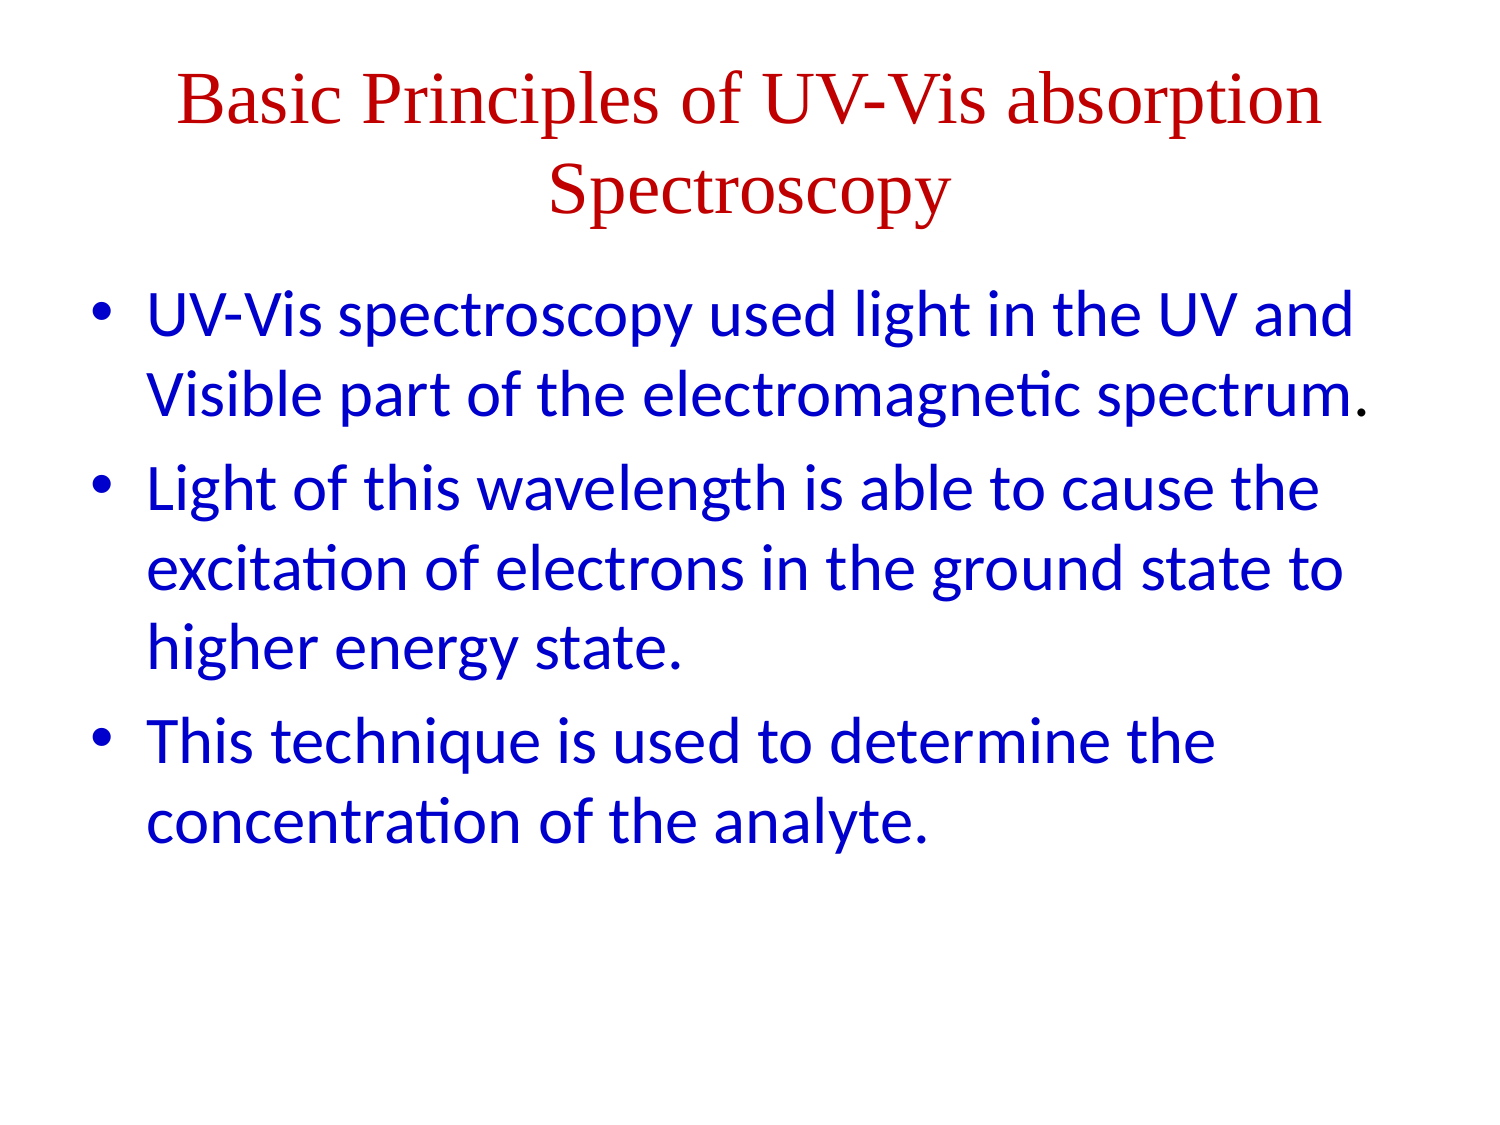

# Basic Principles of UV-Vis absorption Spectroscopy
UV-Vis spectroscopy used light in the UV and Visible part of the electromagnetic spectrum.
Light of this wavelength is able to cause the excitation of electrons in the ground state to higher energy state.
This technique is used to determine the concentration of the analyte.